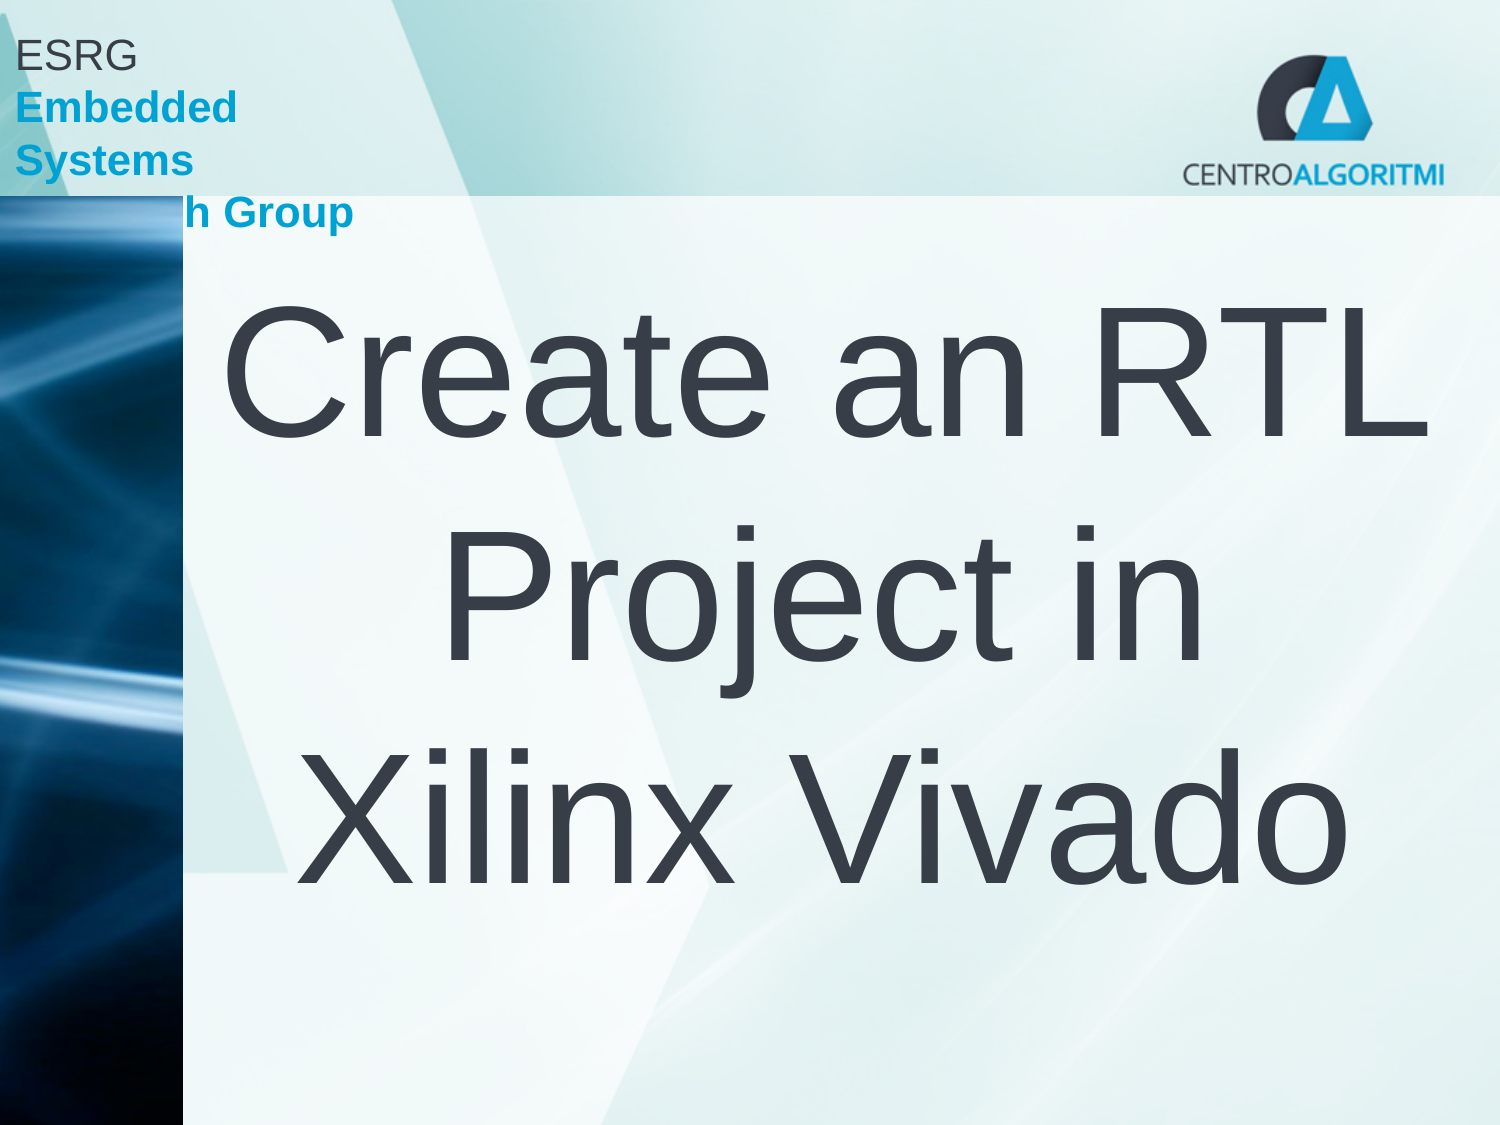

#
Create an RTL Project in Xilinx Vivado